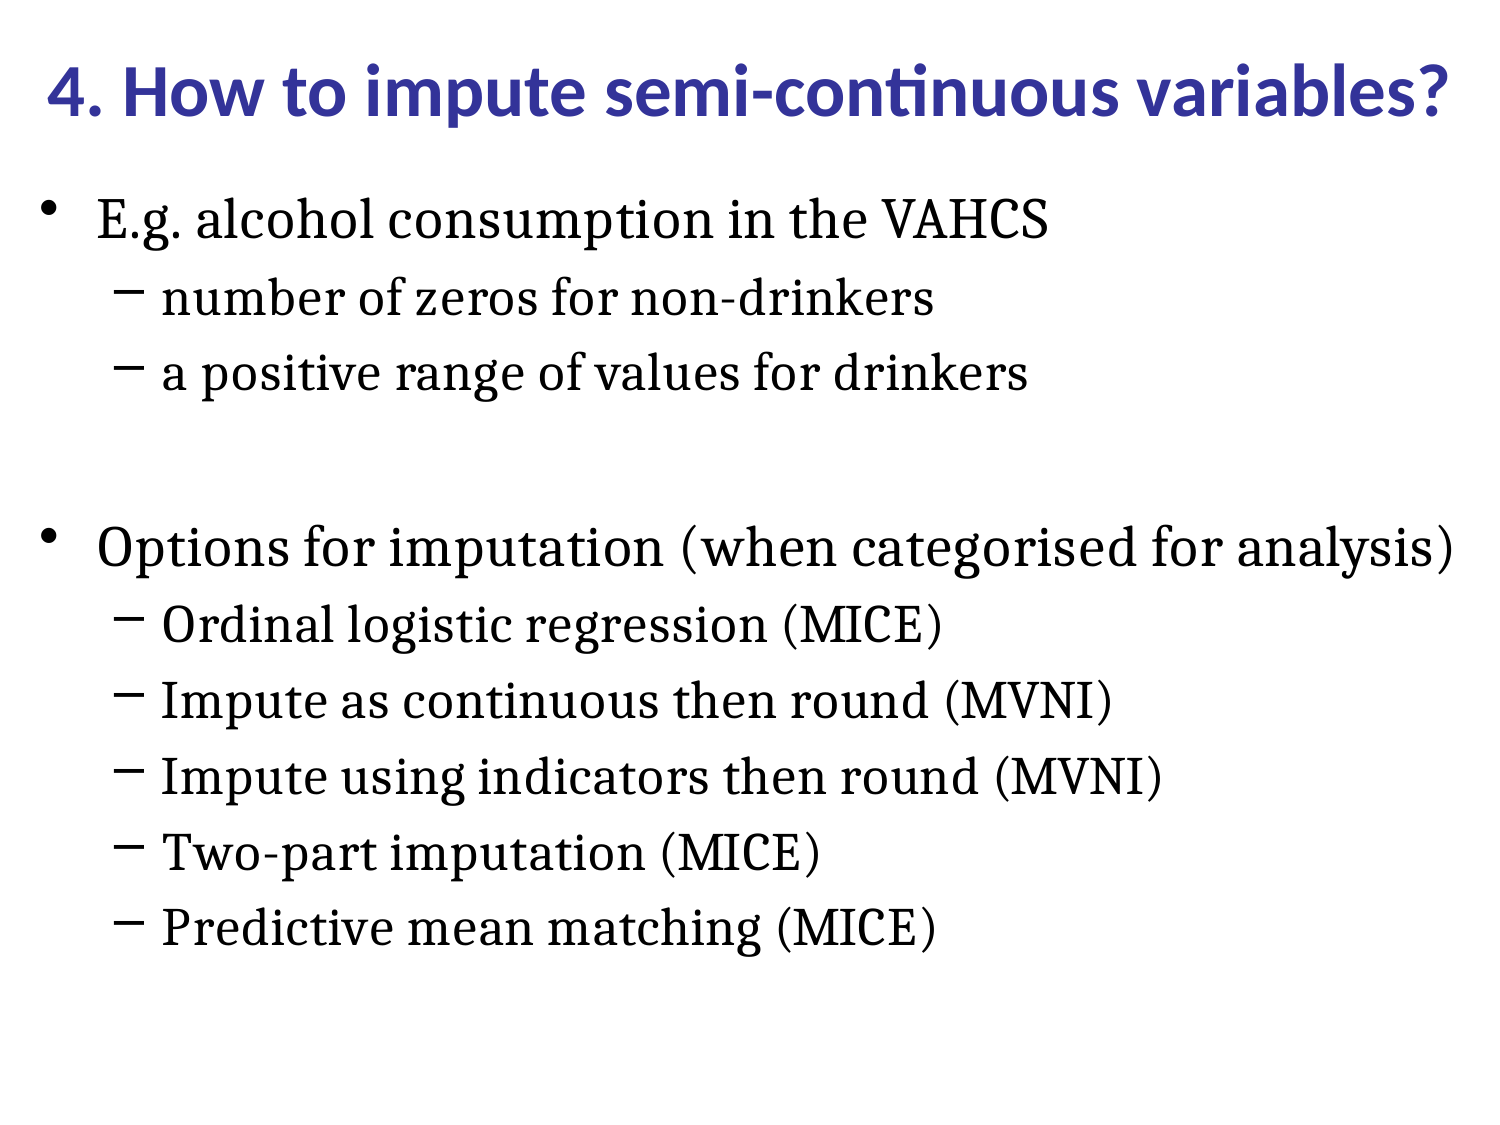

# 4. How to impute semi-continuous variables?
E.g. alcohol consumption in the VAHCS
number of zeros for non-drinkers
a positive range of values for drinkers

Options for imputation (when categorised for analysis)
Ordinal logistic regression (MICE)
Impute as continuous then round (MVNI)
Impute using indicators then round (MVNI)
Two-part imputation (MICE)
Predictive mean matching (MICE)